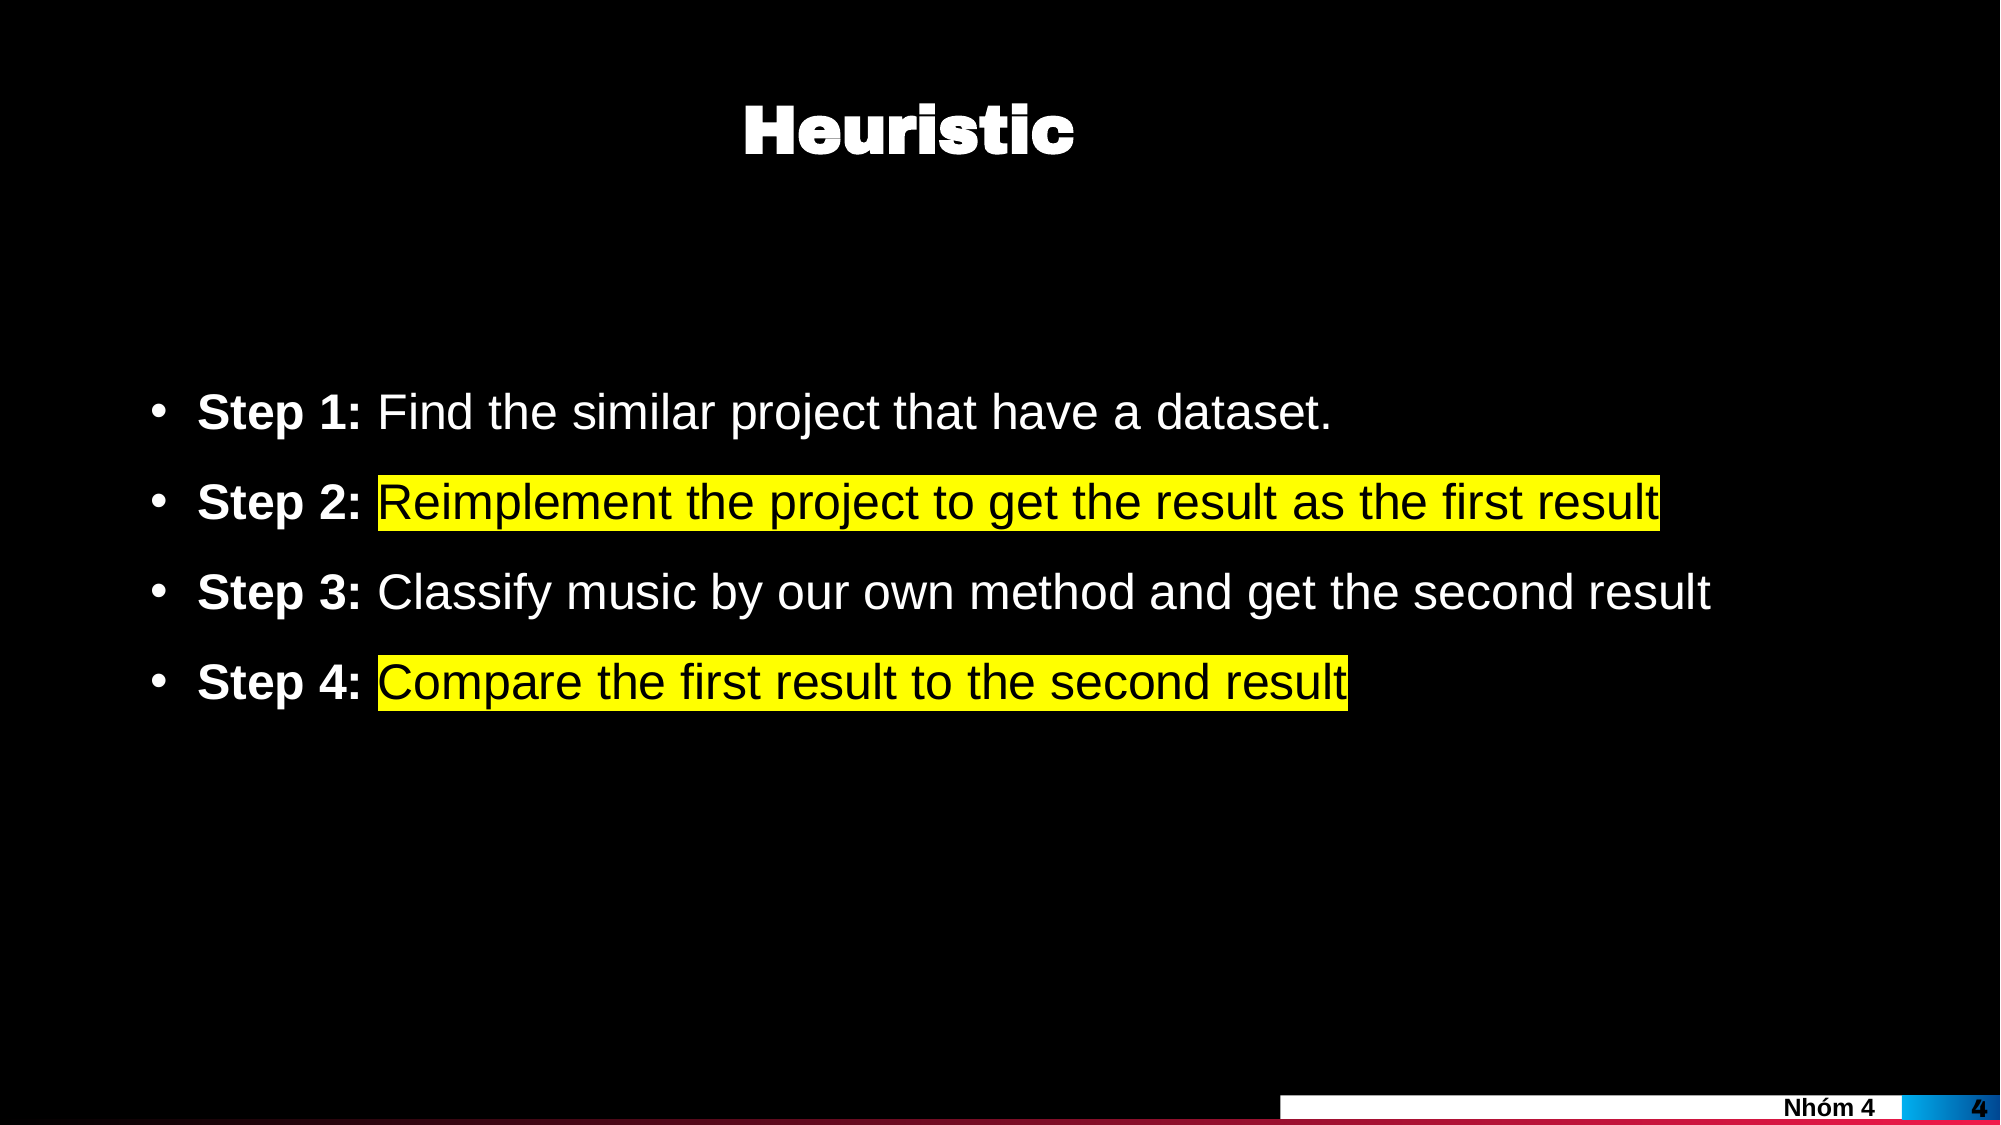

# Heuristic
Step 1: Find the similar project that have a dataset.
Step 2: Reimplement the project to get the result as the first result
Step 3: Classify music by our own method and get the second result
Step 4: Compare the first result to the second result
Nhóm 4
4